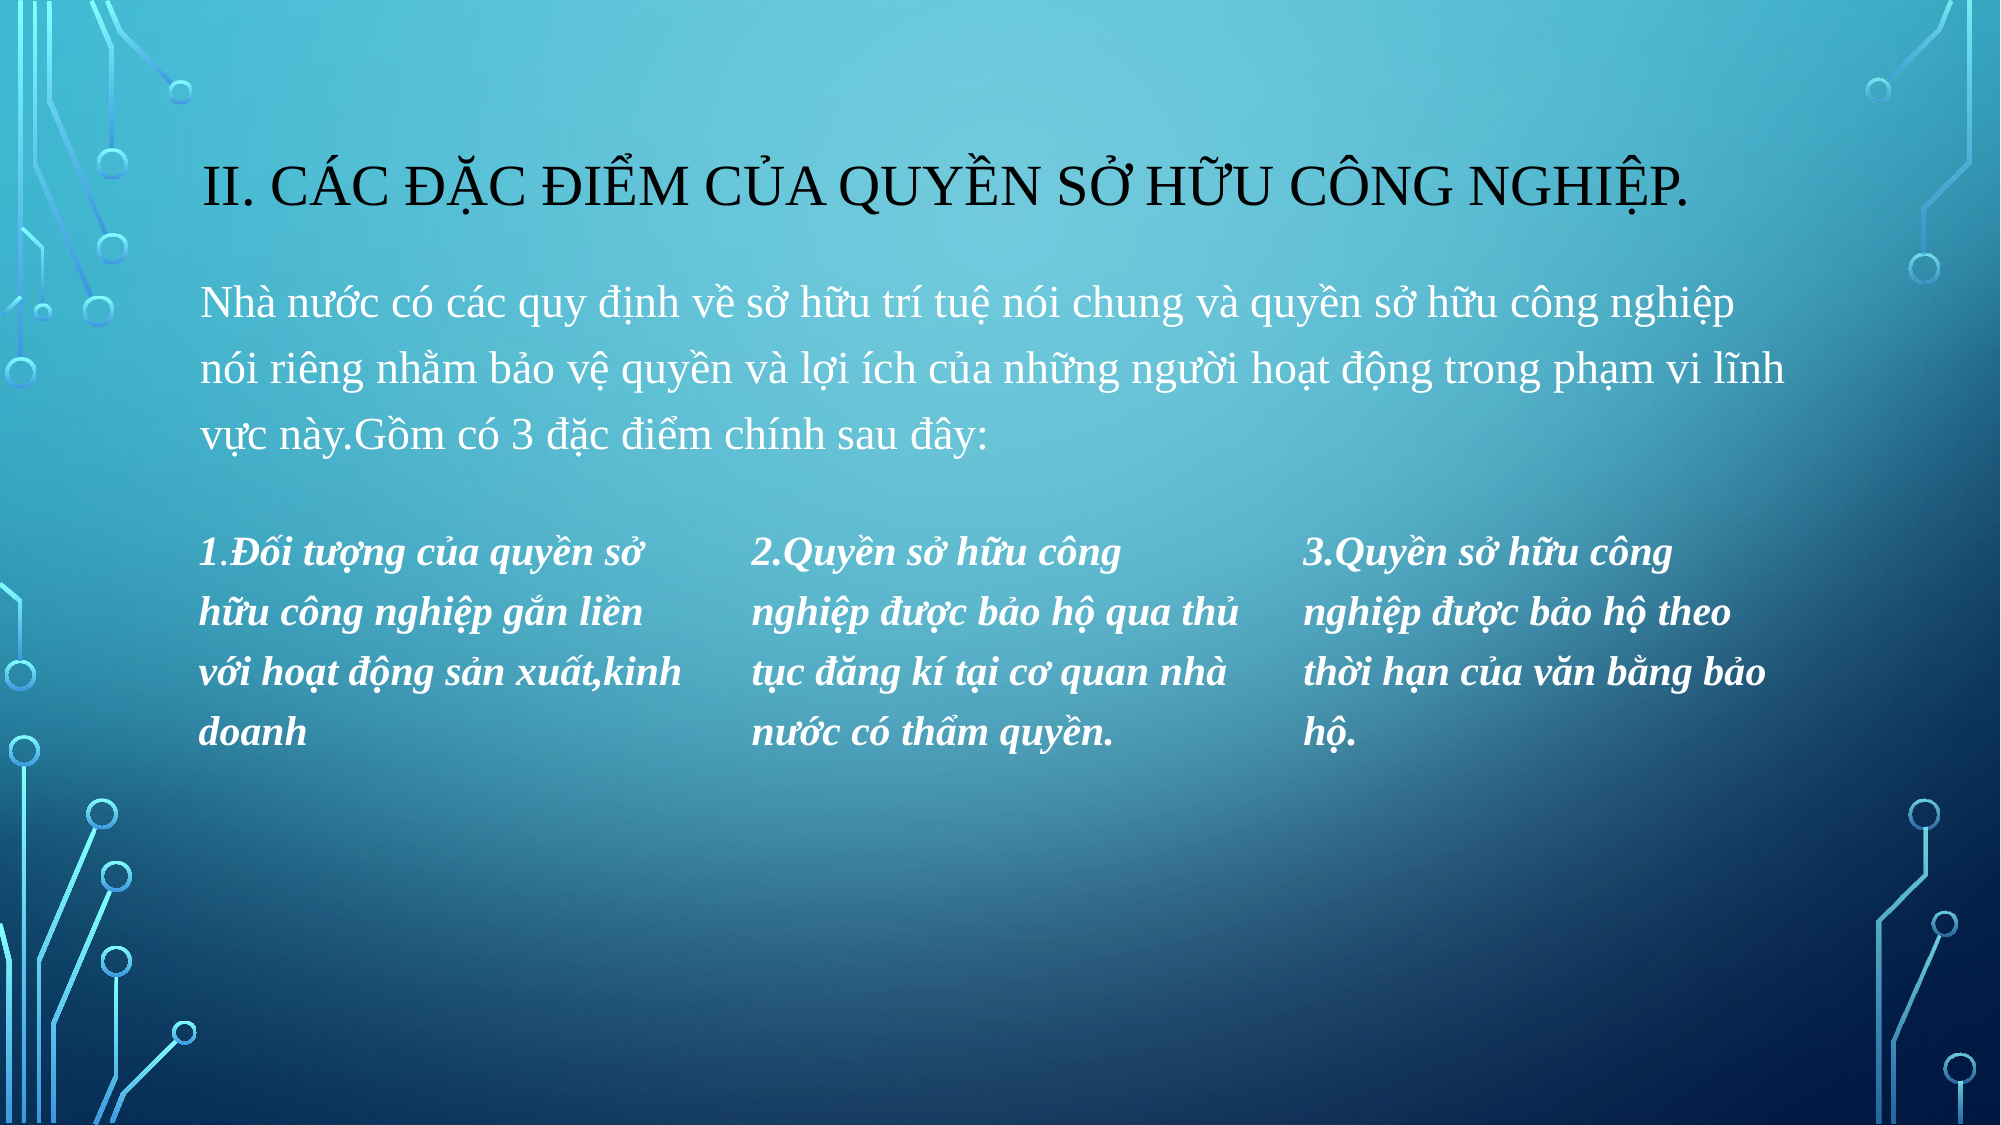

# II. Các đặc điểm của quyền sở hữu công nghiệp.
Nhà nước có các quy định về sở hữu trí tuệ nói chung và quyền sở hữu công nghiệp nói riêng nhằm bảo vệ quyền và lợi ích của những người hoạt động trong phạm vi lĩnh vực này.Gồm có 3 đặc điểm chính sau đây:

2.Quyền sở hữu công nghiệp được bảo hộ qua thủ tục đăng kí tại cơ quan nhà nước có thẩm quyền.

1.Đối tượng của quyền sở hữu công nghiệp gắn liền với hoạt động sản xuất,kinh doanh

3.Quyền sở hữu công nghiệp được bảo hộ theo thời hạn của văn bằng bảo hộ.